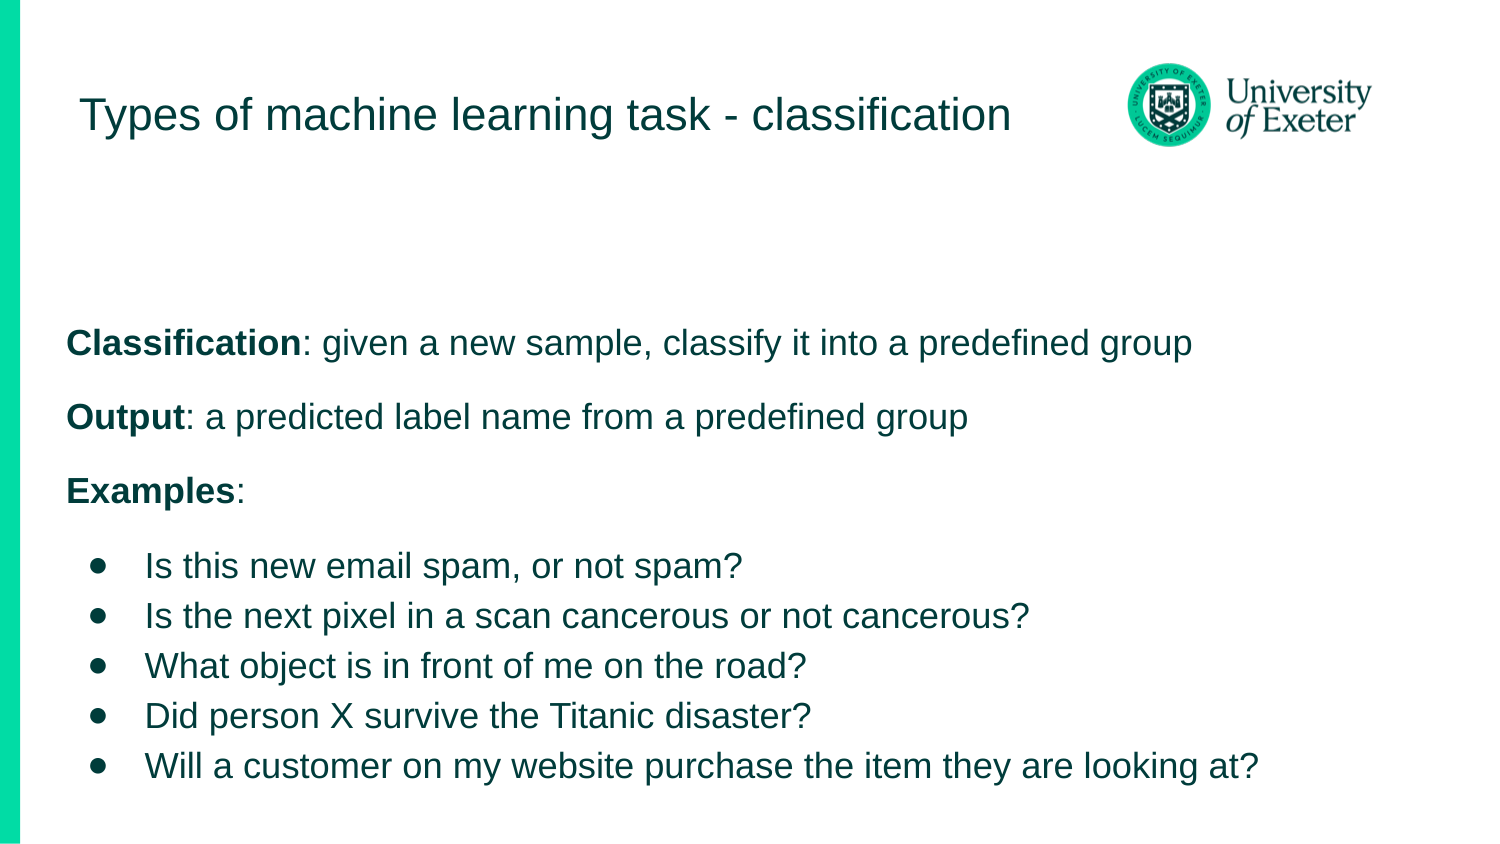

# Types of machine learning task - classification

Classification: given a new sample, classify it into a predefined group
Output: a predicted label name from a predefined group
Examples:
Is this new email spam, or not spam?
Is the next pixel in a scan cancerous or not cancerous?
What object is in front of me on the road?
Did person X survive the Titanic disaster?
Will a customer on my website purchase the item they are looking at?